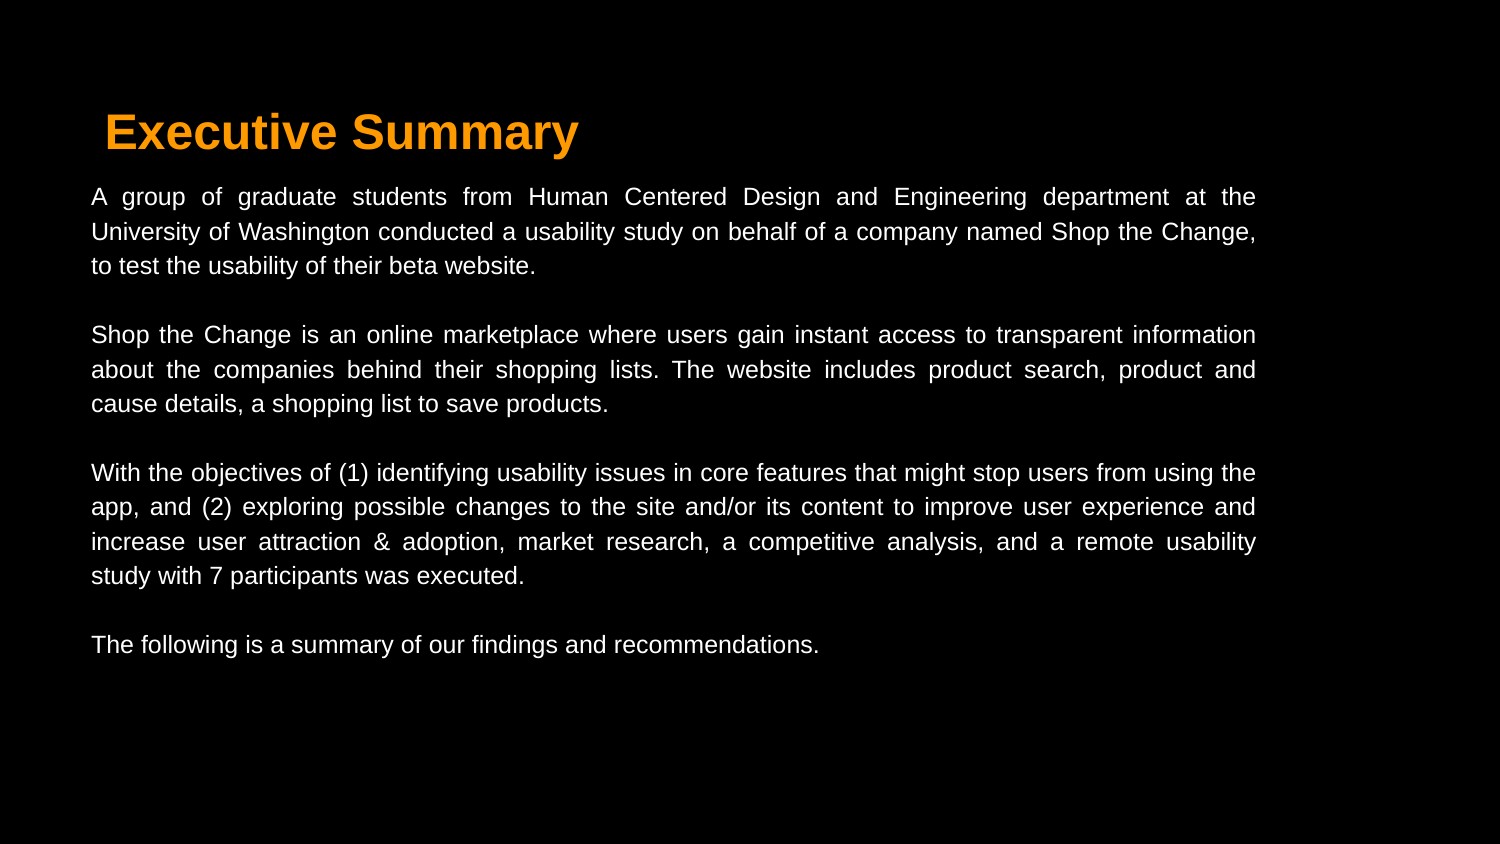

Executive Summary
A group of graduate students from Human Centered Design and Engineering department at the University of Washington conducted a usability study on behalf of a company named Shop the Change, to test the usability of their beta website.

Shop the Change is an online marketplace where users gain instant access to transparent information about the companies behind their shopping lists. The website includes product search, product and cause details, a shopping list to save products.

With the objectives of (1) identifying usability issues in core features that might stop users from using the app, and (2) exploring possible changes to the site and/or its content to improve user experience and increase user attraction & adoption, market research, a competitive analysis, and a remote usability study with 7 participants was executed.

The following is a summary of our findings and recommendations.